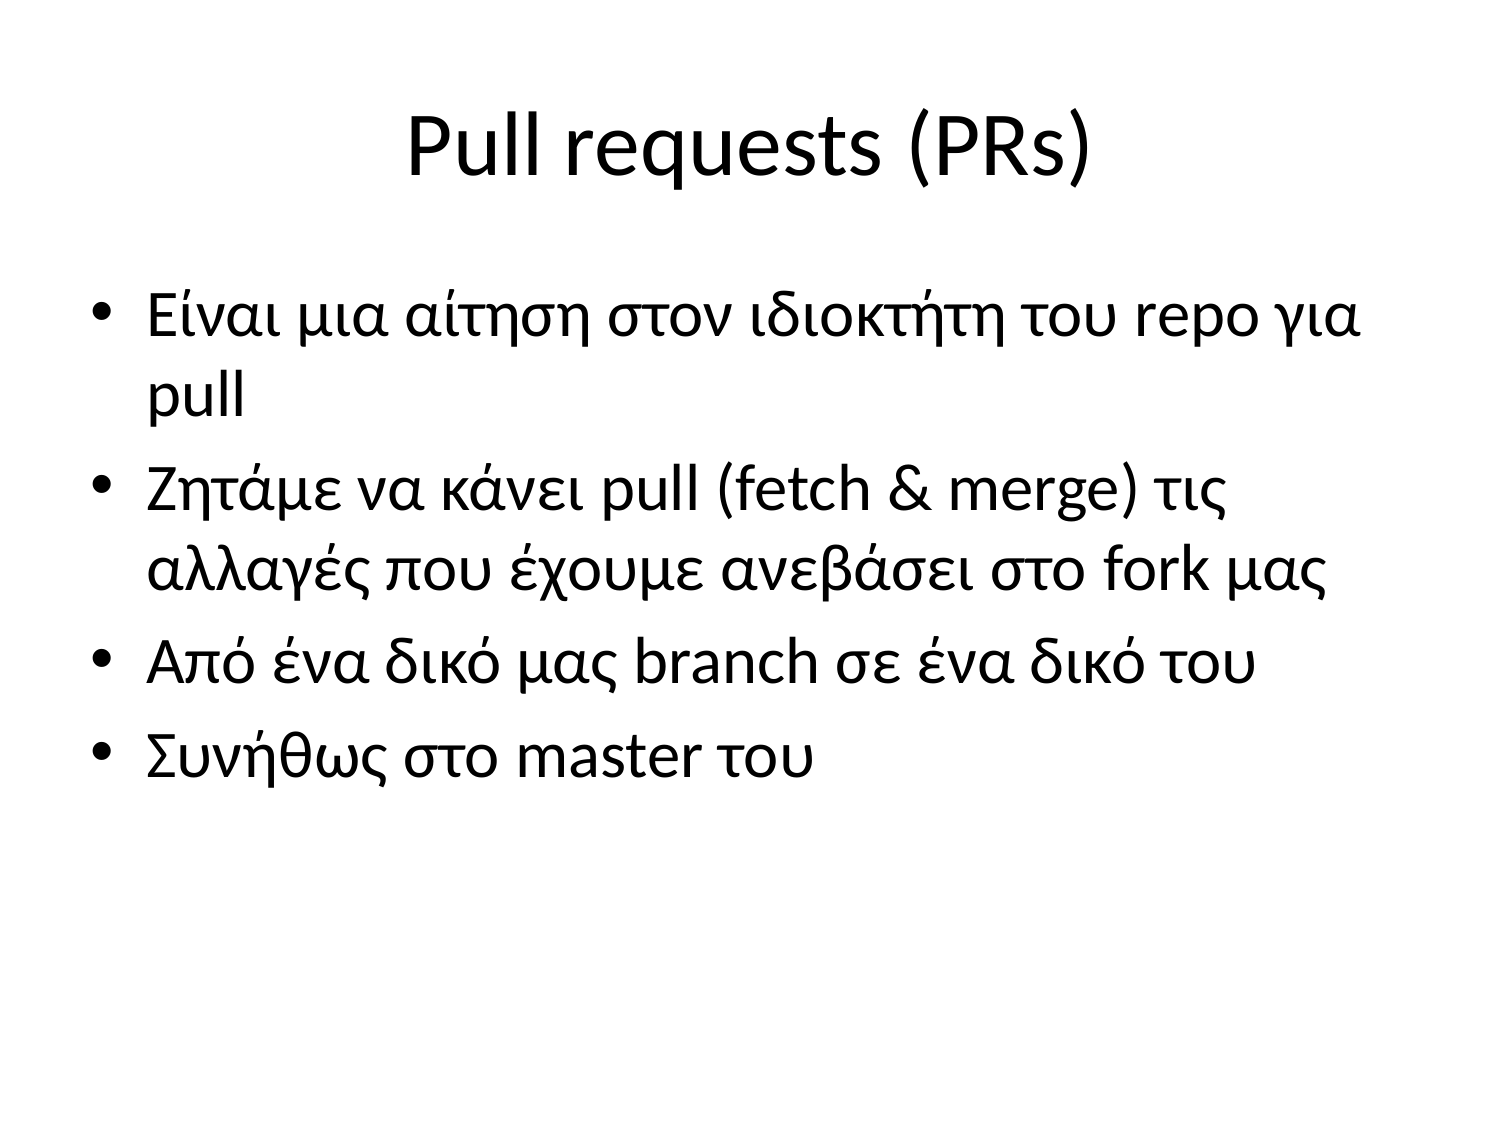

# Pull requests (PRs)
Είναι μια αίτηση στον ιδιοκτήτη του repo για pull
Ζητάμε να κάνει pull (fetch & merge) τις αλλαγές που έχουμε ανεβάσει στο fork μας
Από ένα δικό μας branch σε ένα δικό του
Συνήθως στο master του